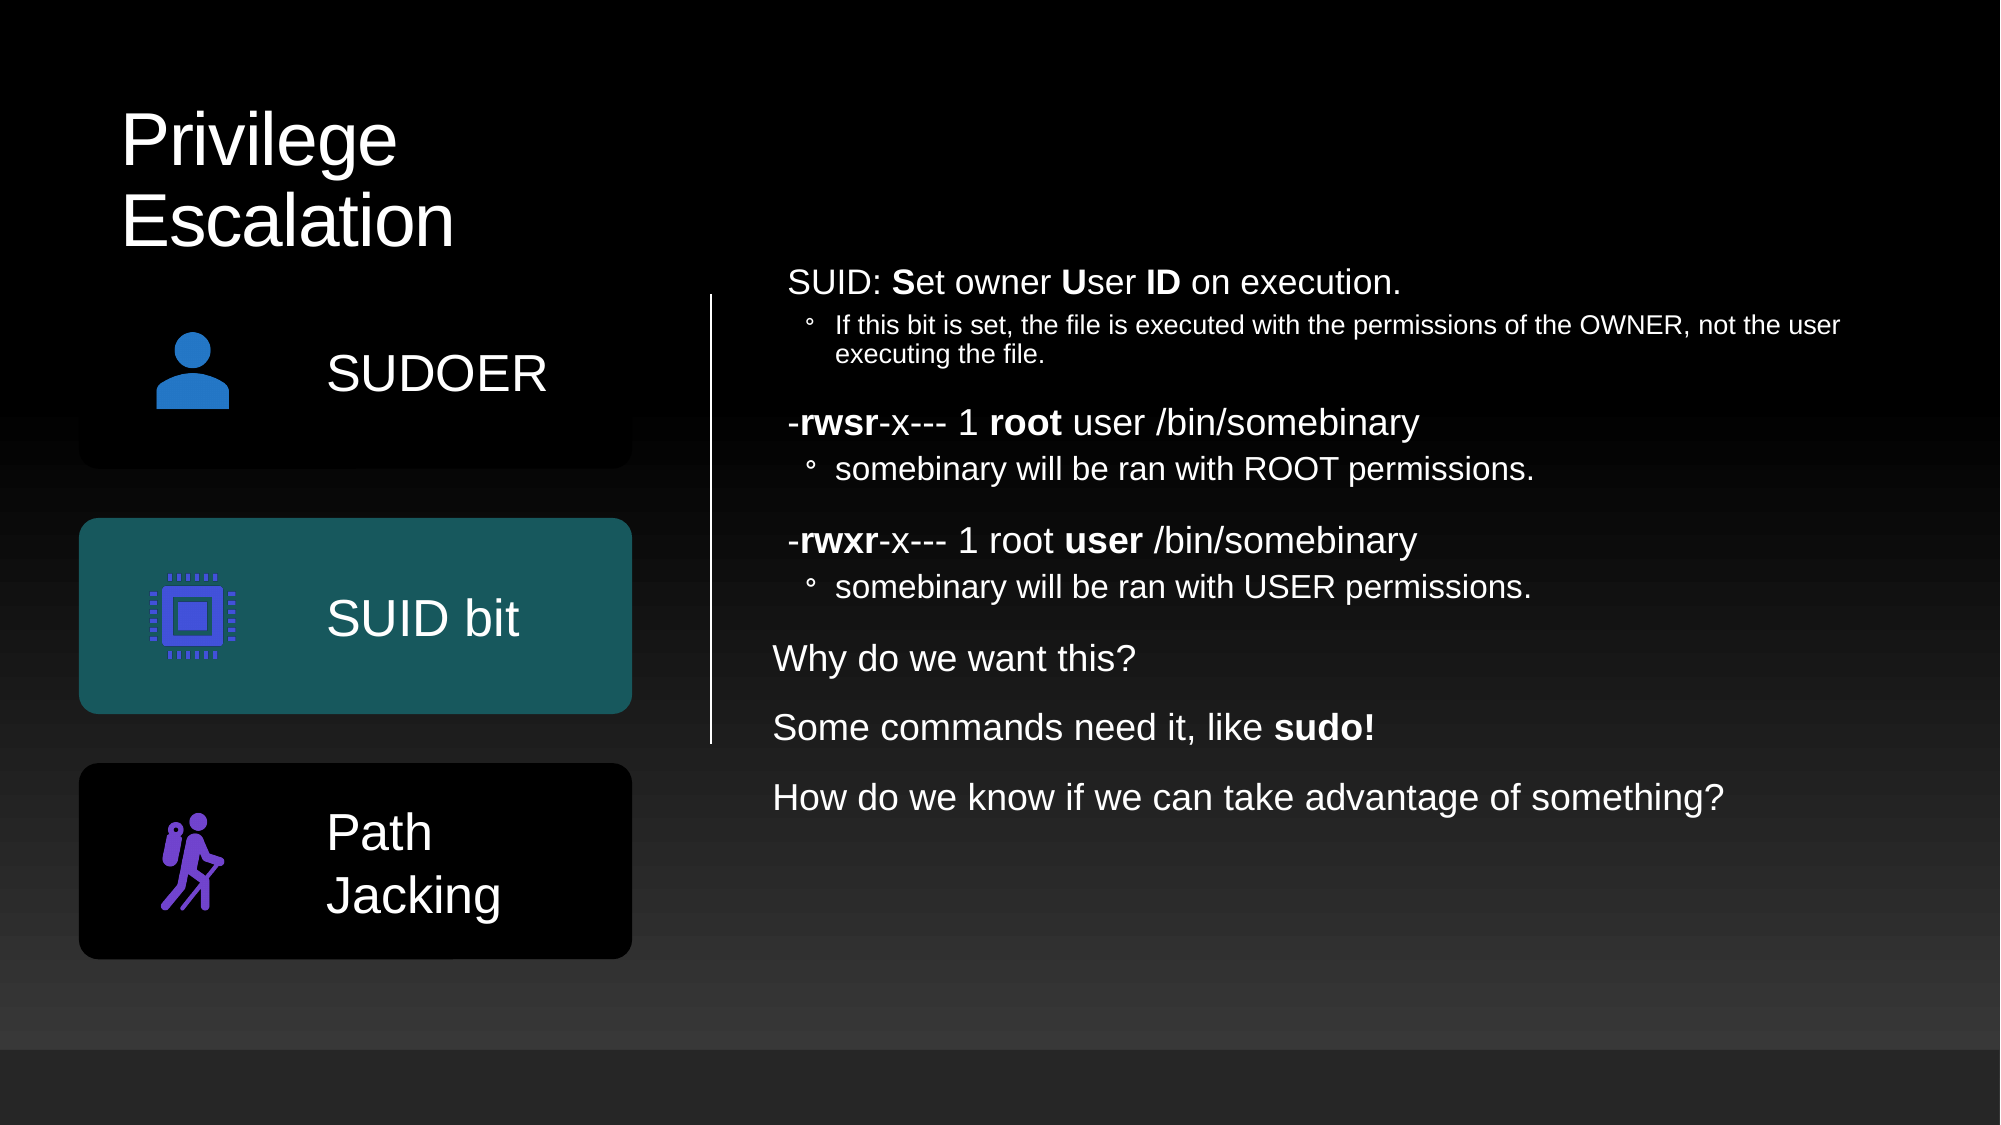

Privilege Escalation
SUID: Set owner User ID on execution.
If this bit is set, the file is executed with the permissions of the OWNER, not the user executing the file.
-rwsr-x--- 1 root user /bin/somebinary
somebinary will be ran with ROOT permissions.
-rwxr-x--- 1 root user /bin/somebinary
somebinary will be ran with USER permissions.
Why do we want this?
Some commands need it, like sudo!
How do we know if we can take advantage of something?

SUDOER
SUID bit
Path Jacking